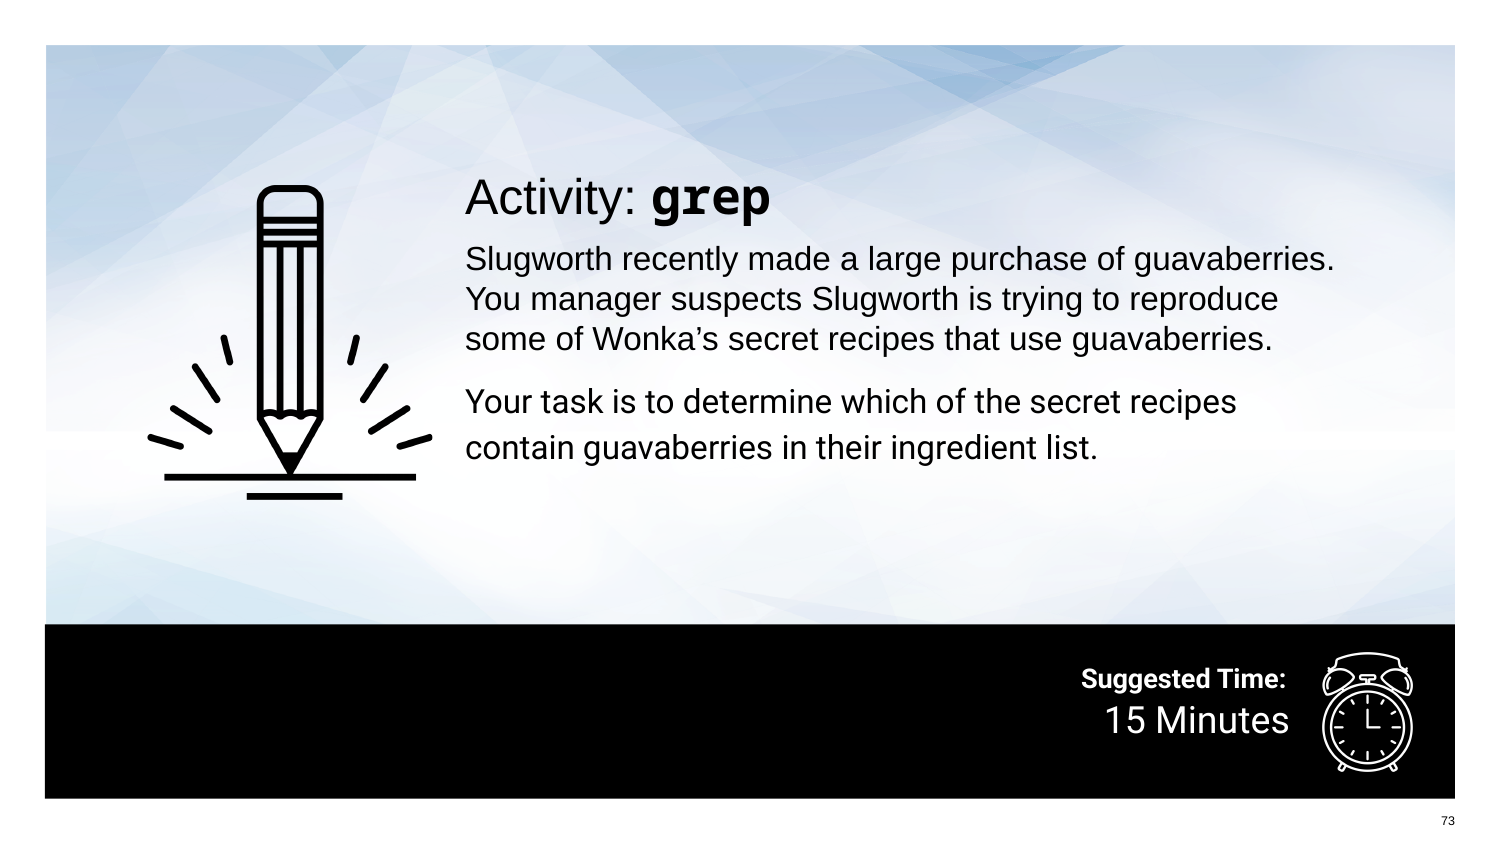

Activity: grep
Slugworth recently made a large purchase of guavaberries. You manager suspects Slugworth is trying to reproduce some of Wonka’s secret recipes that use guavaberries.
Your task is to determine which of the secret recipes contain guavaberries in their ingredient list.
# 15 Minutes
73